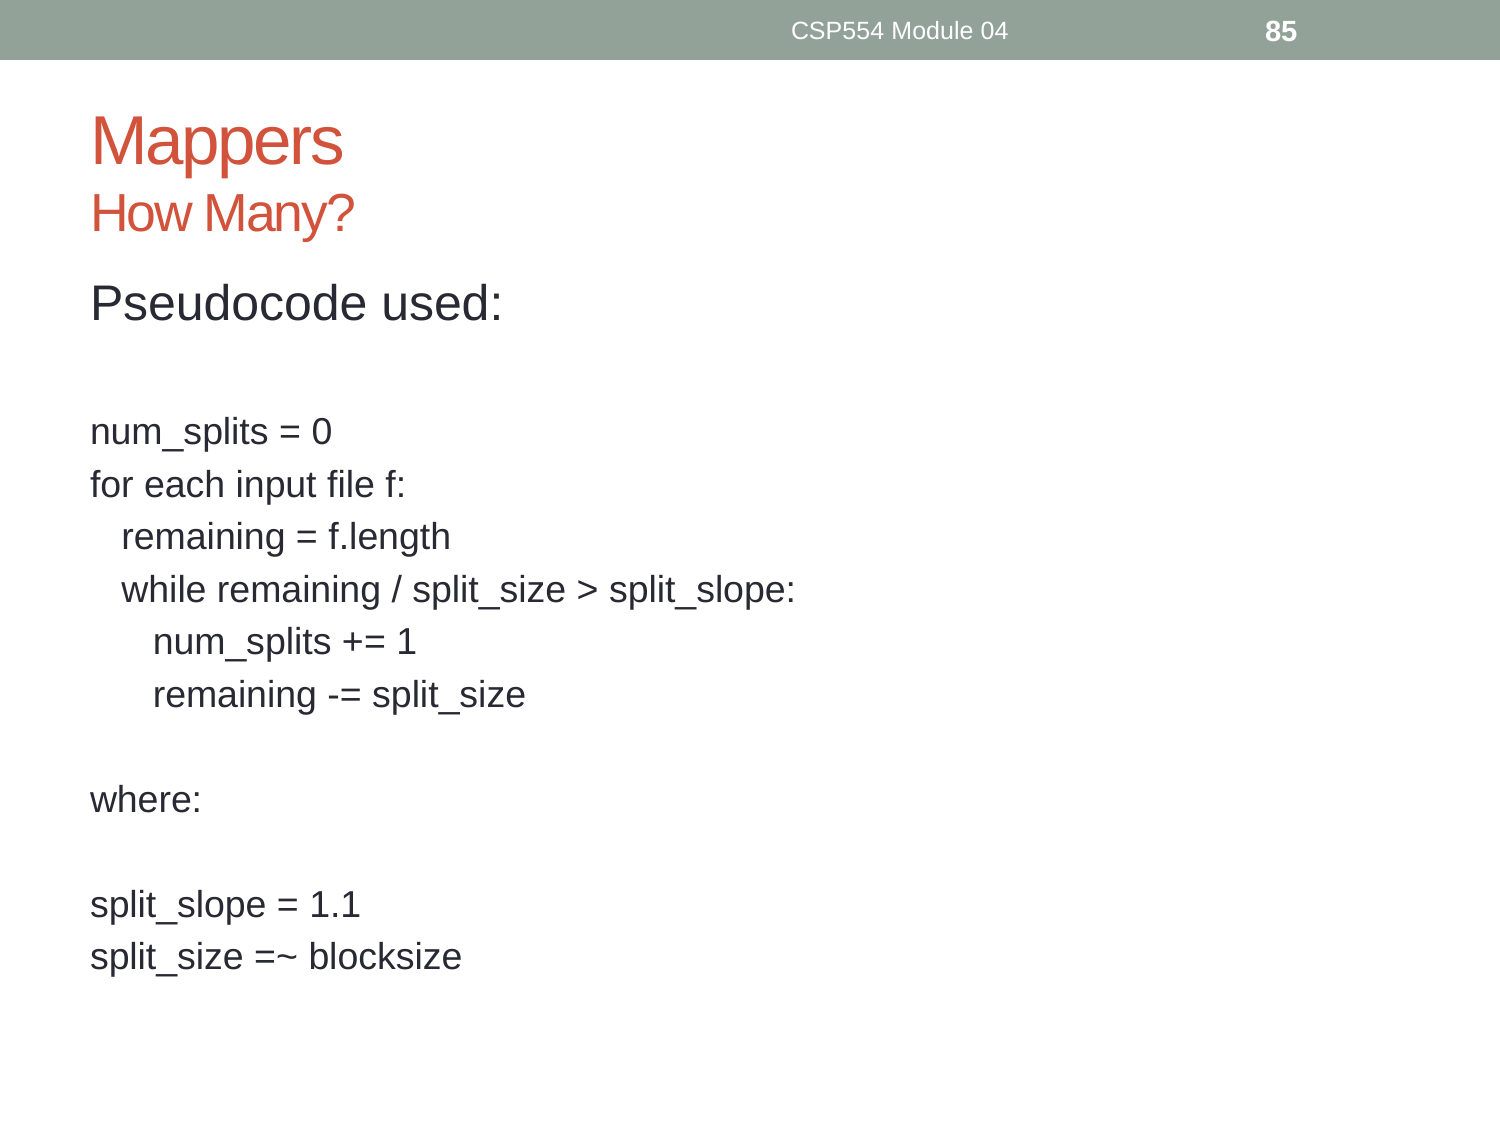

CSP554 Module 04
85
# Mappers How Many?
Pseudocode used:

num_splits = 0
for each input file f:
   remaining = f.length
   while remaining / split_size > split_slope:
      num_splits += 1
      remaining -= split_size

where:

split_slope = 1.1
split_size =~ blocksize